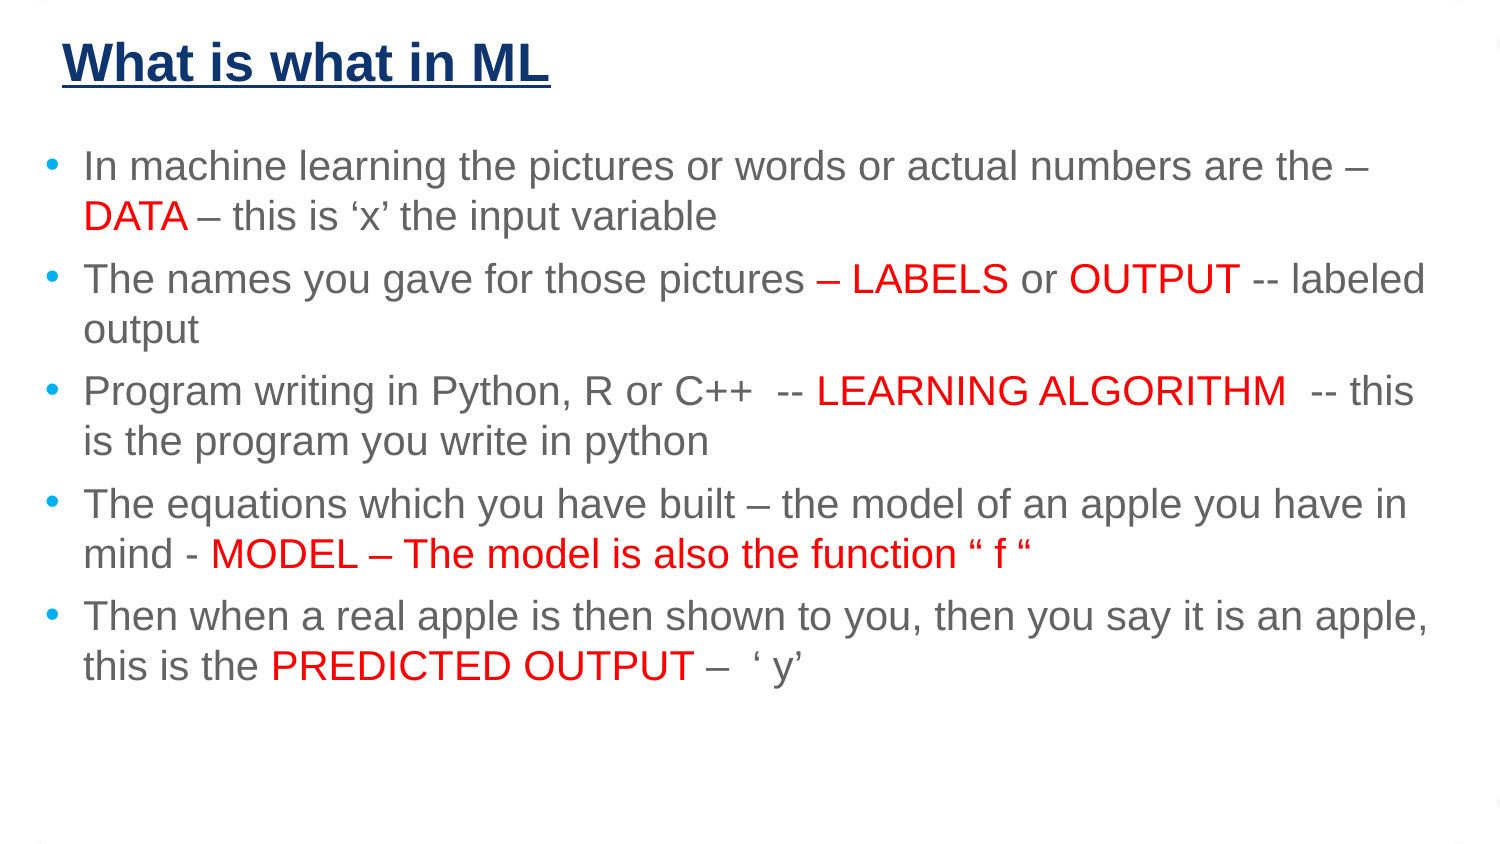

# What is what in ML
In machine learning the pictures or words or actual numbers are the – DATA – this is ‘x’ the input variable
The names you gave for those pictures – LABELS or OUTPUT -- labeled output
Program writing in Python, R or C++  -- LEARNING ALGORITHM  -- this is the program you write in python
The equations which you have built – the model of an apple you have in mind - MODEL – The model is also the function “ f “
Then when a real apple is then shown to you, then you say it is an apple, this is the PREDICTED OUTPUT –  ‘ y’